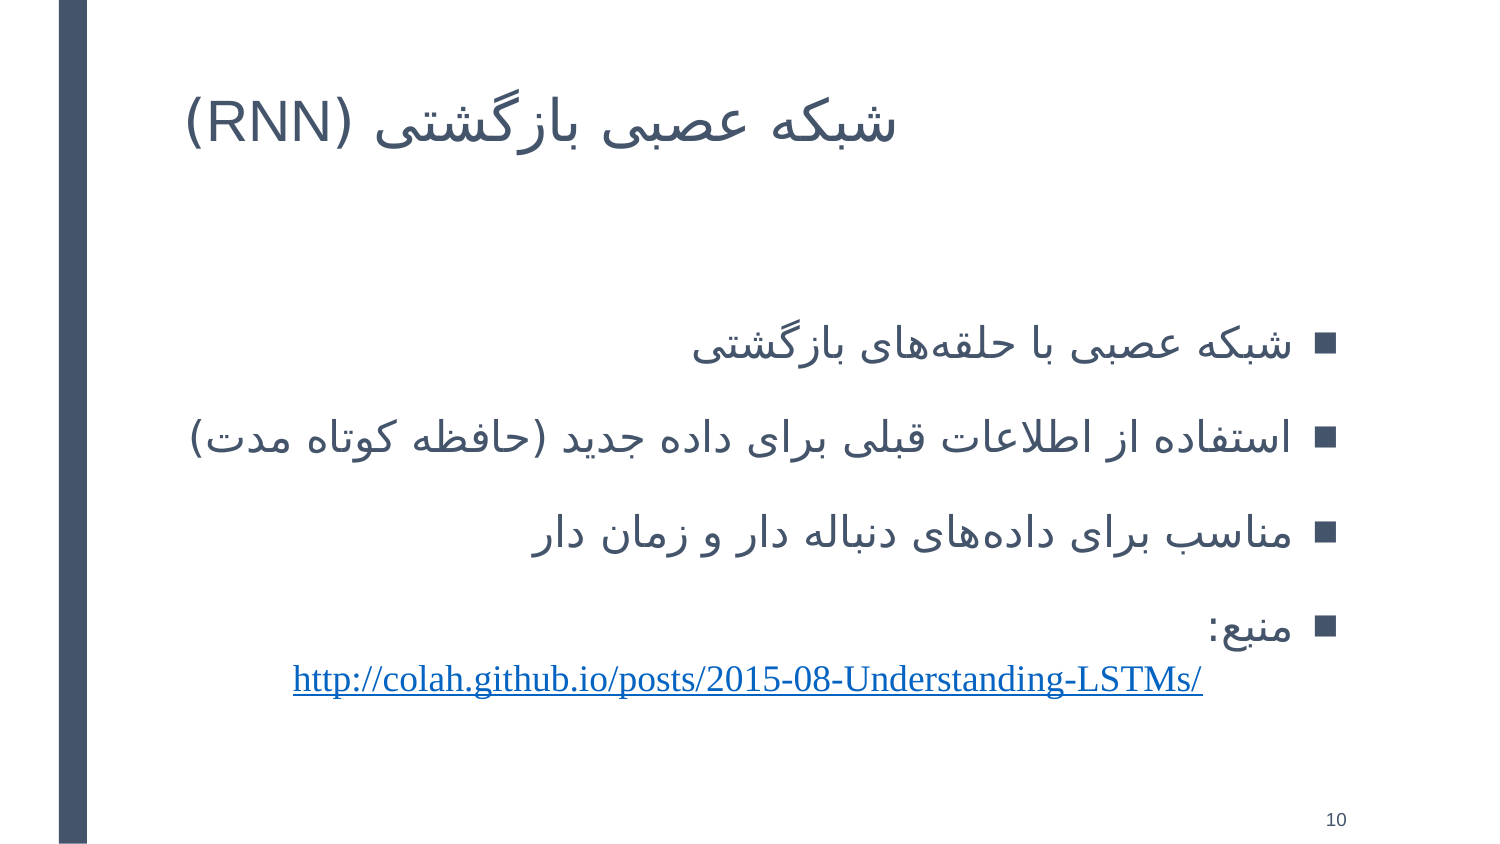

# شبکه عصبی بازگشتی (RNN)
شبکه عصبی با حلقه‌های بازگشتی
استفاده از اطلاعات قبلی برای داده جدید (حافظه کوتاه مدت)
مناسب برای داده‌های دنباله دار و زمان دار
منبع:
http://colah.github.io/posts/2015-08-Understanding-LSTMs/
10